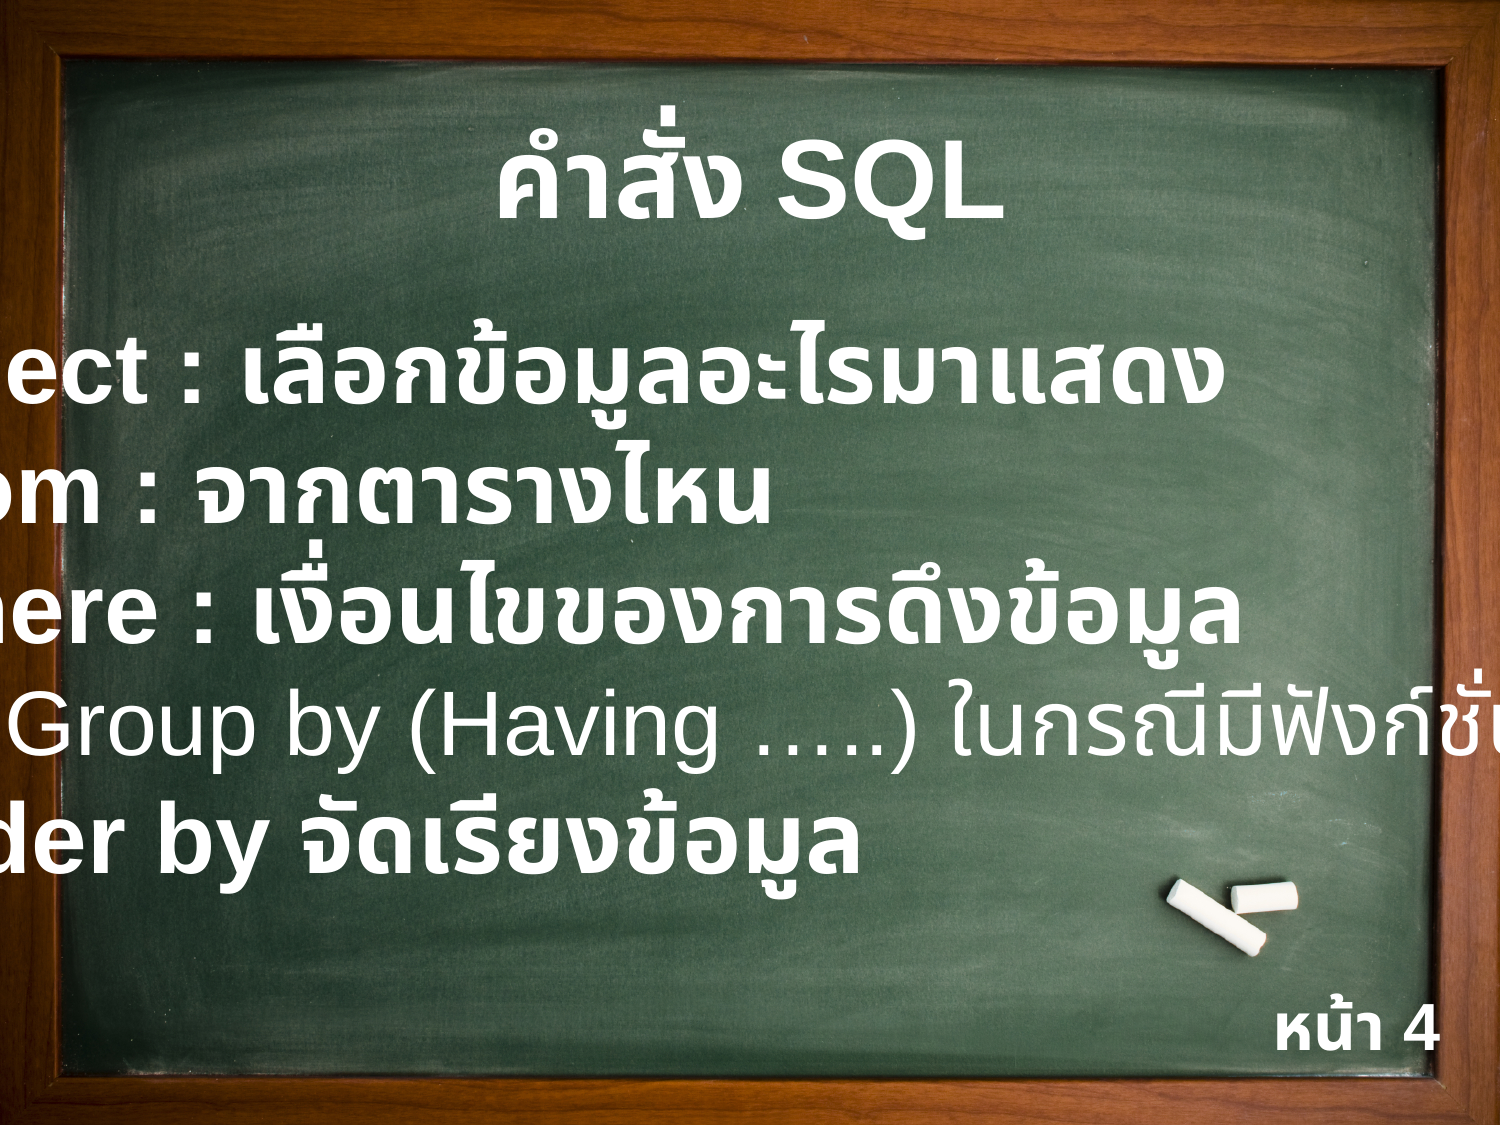

คำสั่ง SQL
Select : เลือกข้อมูลอะไรมาแสดง
From : จากตารางไหน
Where : เงื่อนไขของการดึงข้อมูล
	Group by (Having …..) ในกรณีมีฟังก์ชั่น**
Order by จัดเรียงข้อมูล

หน้า 4